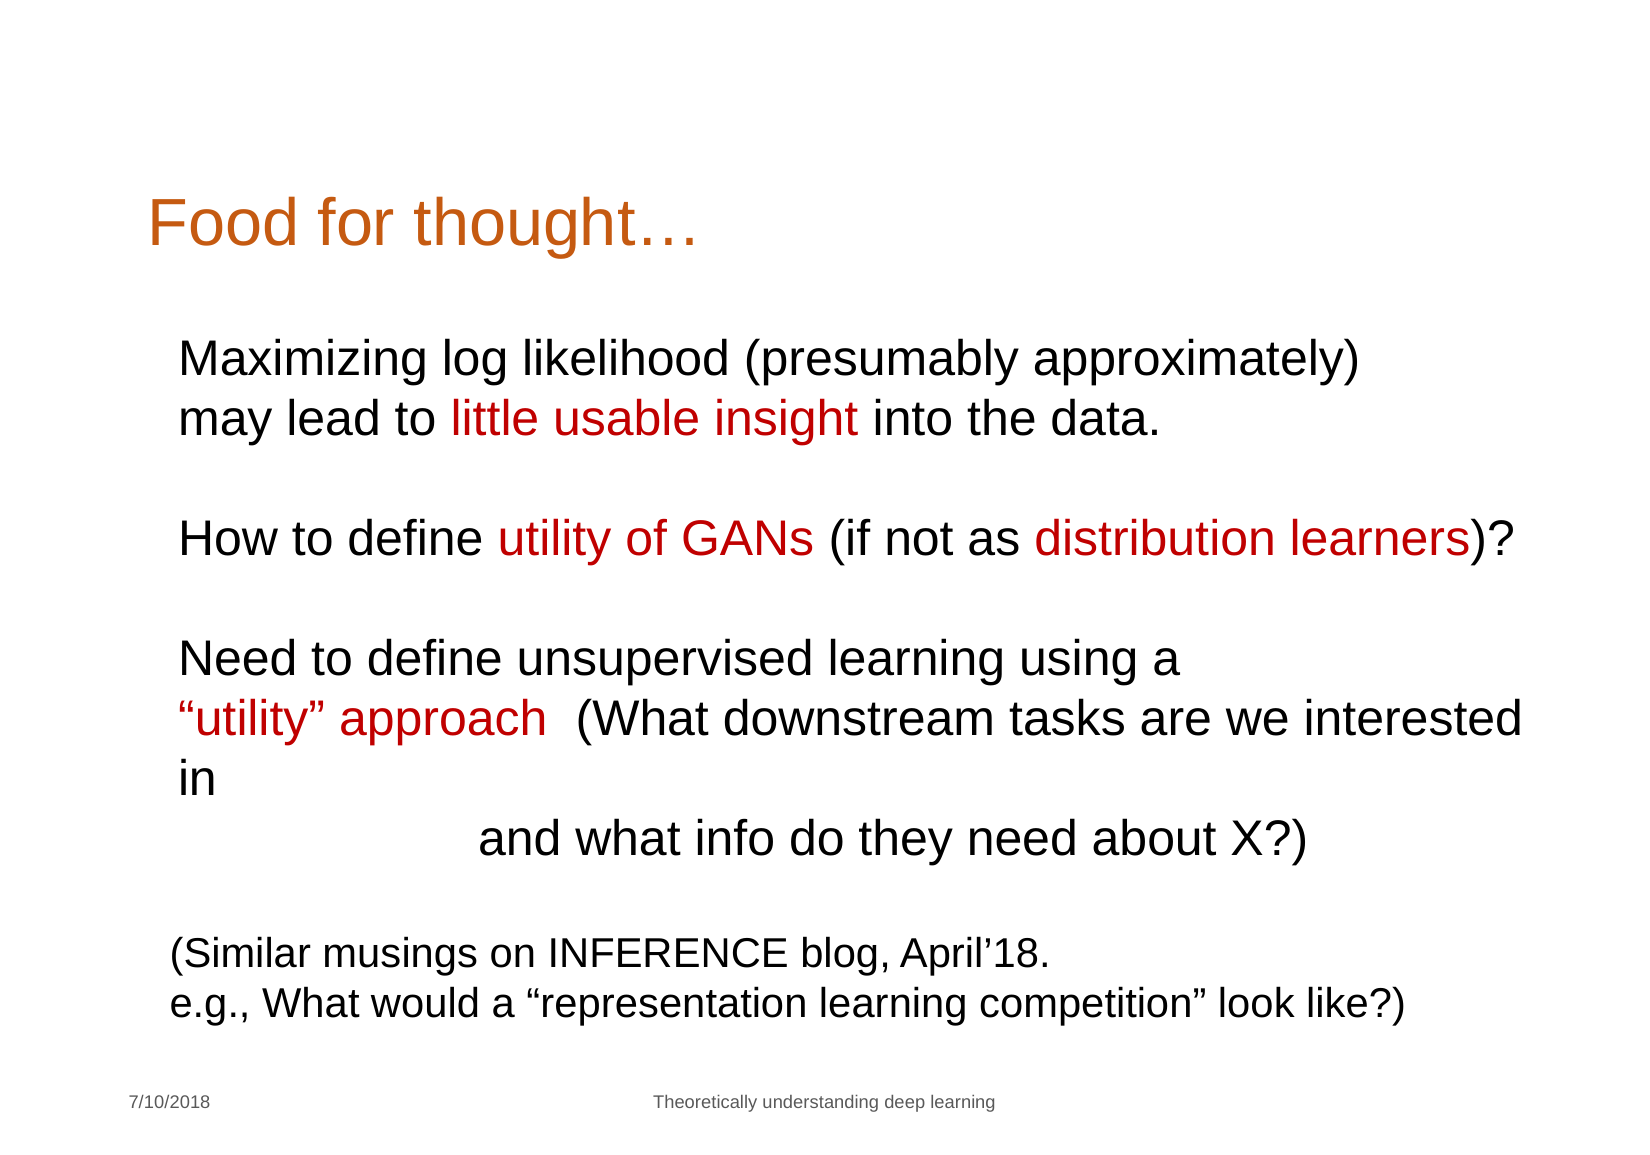

Food for thought…
Maximizing log likelihood (presumably approximately)
may lead to little usable insight into the data.

How to define utility of GANs (if not as distribution learners)?

Need to define unsupervised learning using a
“utility” approach  (What downstream tasks are we interested in
		and what info do they need about X?)

(Similar musings on INFERENCE blog, April’18.
e.g., What would a “representation learning competition” look like?)
7/10/2018
Theoretically understanding deep learning